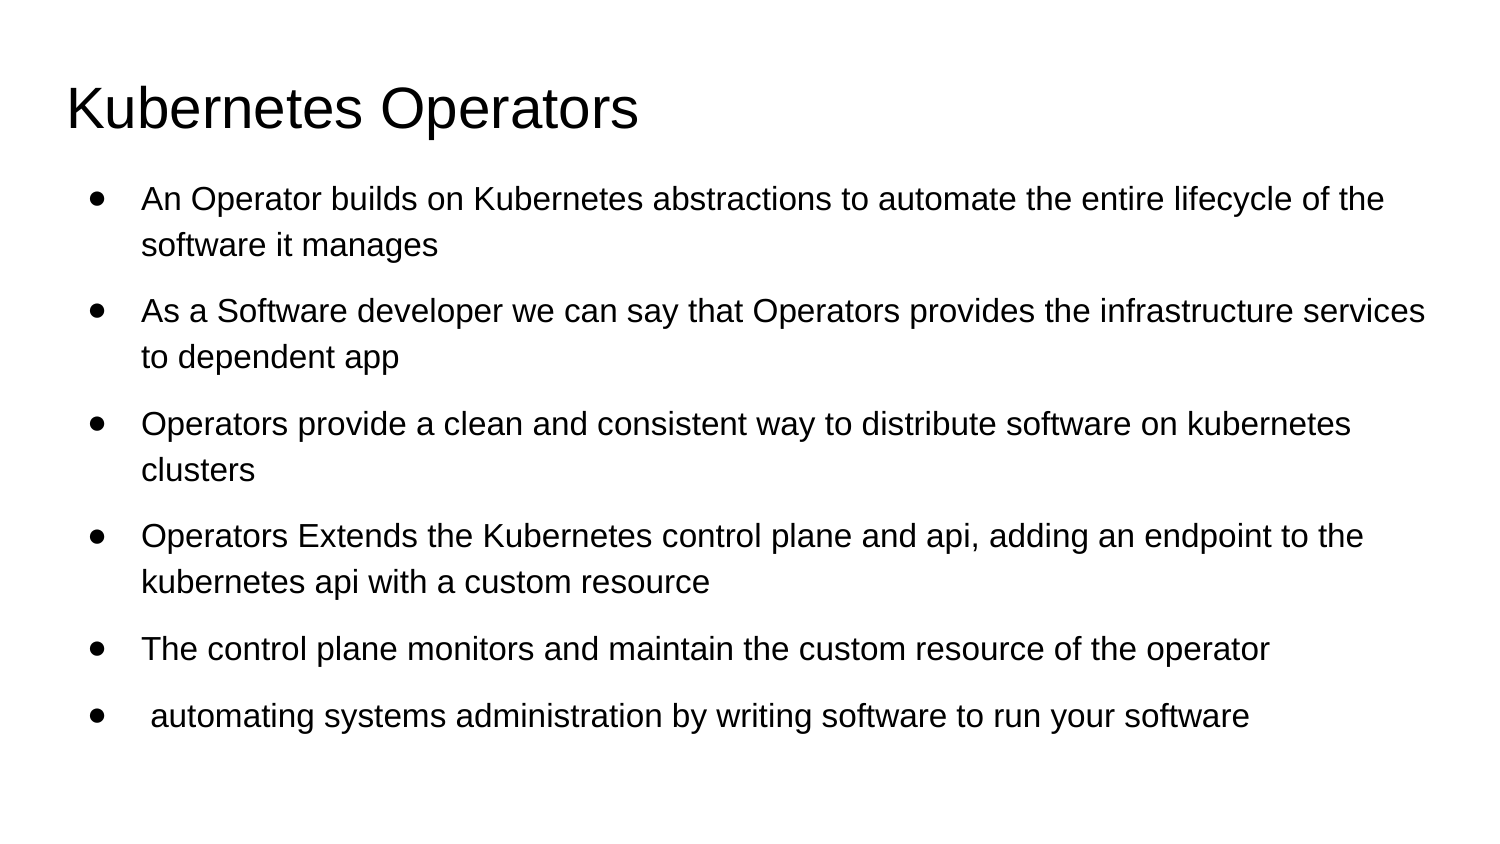

# Kubernetes Operators
An Operator builds on Kubernetes abstractions to automate the entire lifecycle of the software it manages
As a Software developer we can say that Operators provides the infrastructure services to dependent app
Operators provide a clean and consistent way to distribute software on kubernetes clusters
Operators Extends the Kubernetes control plane and api, adding an endpoint to the kubernetes api with a custom resource
The control plane monitors and maintain the custom resource of the operator
 automating systems administration by writing software to run your software